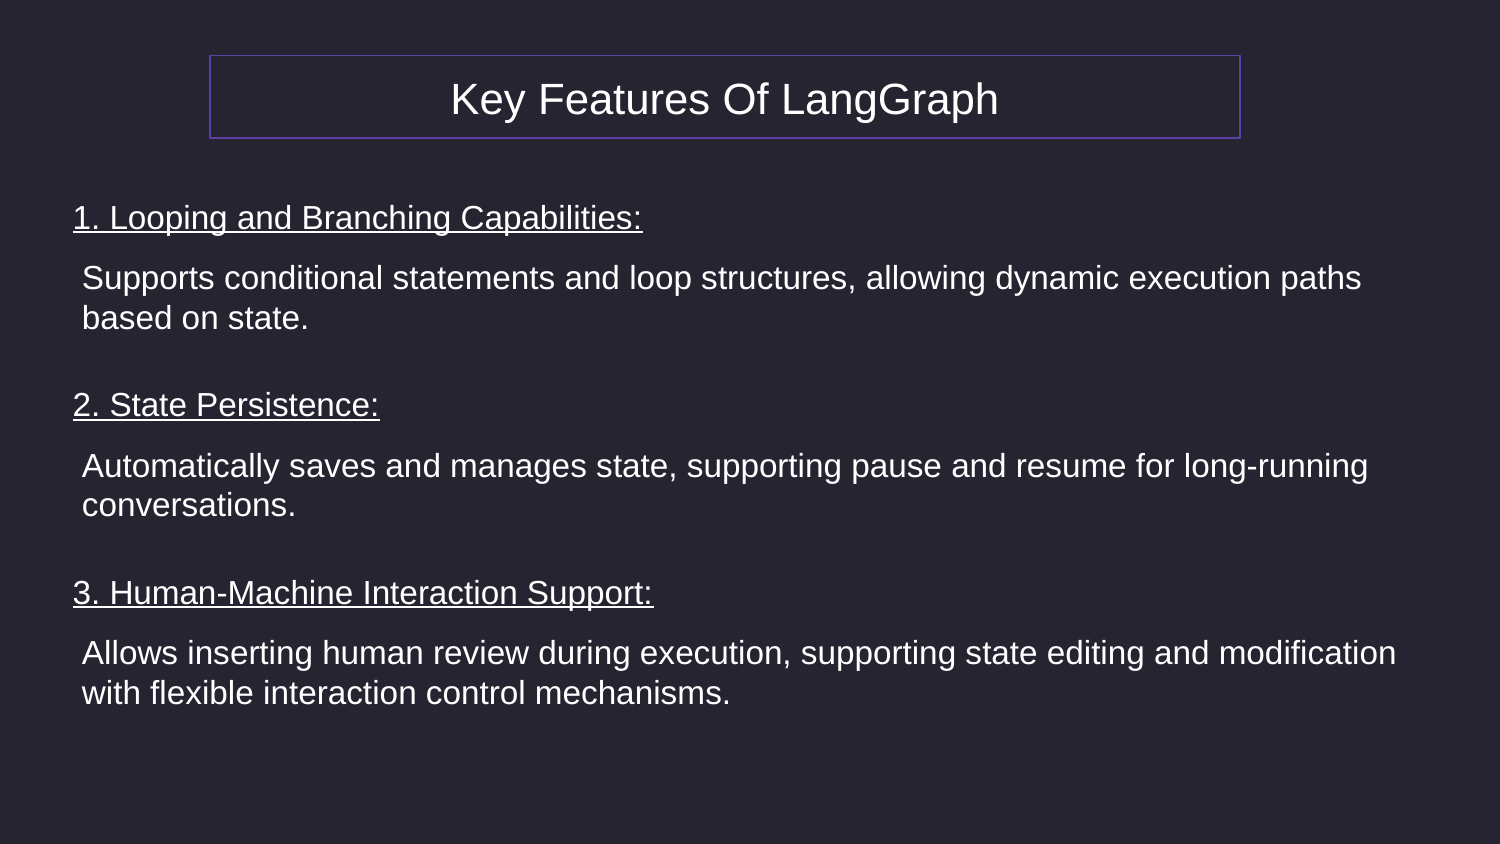

Key Features Of LangGraph
1. Looping and Branching Capabilities:
Supports conditional statements and loop structures, allowing dynamic execution paths based on state.
2. State Persistence:
Automatically saves and manages state, supporting pause and resume for long-running conversations.
3. Human-Machine Interaction Support:
Allows inserting human review during execution, supporting state editing and modification with flexible interaction control mechanisms.